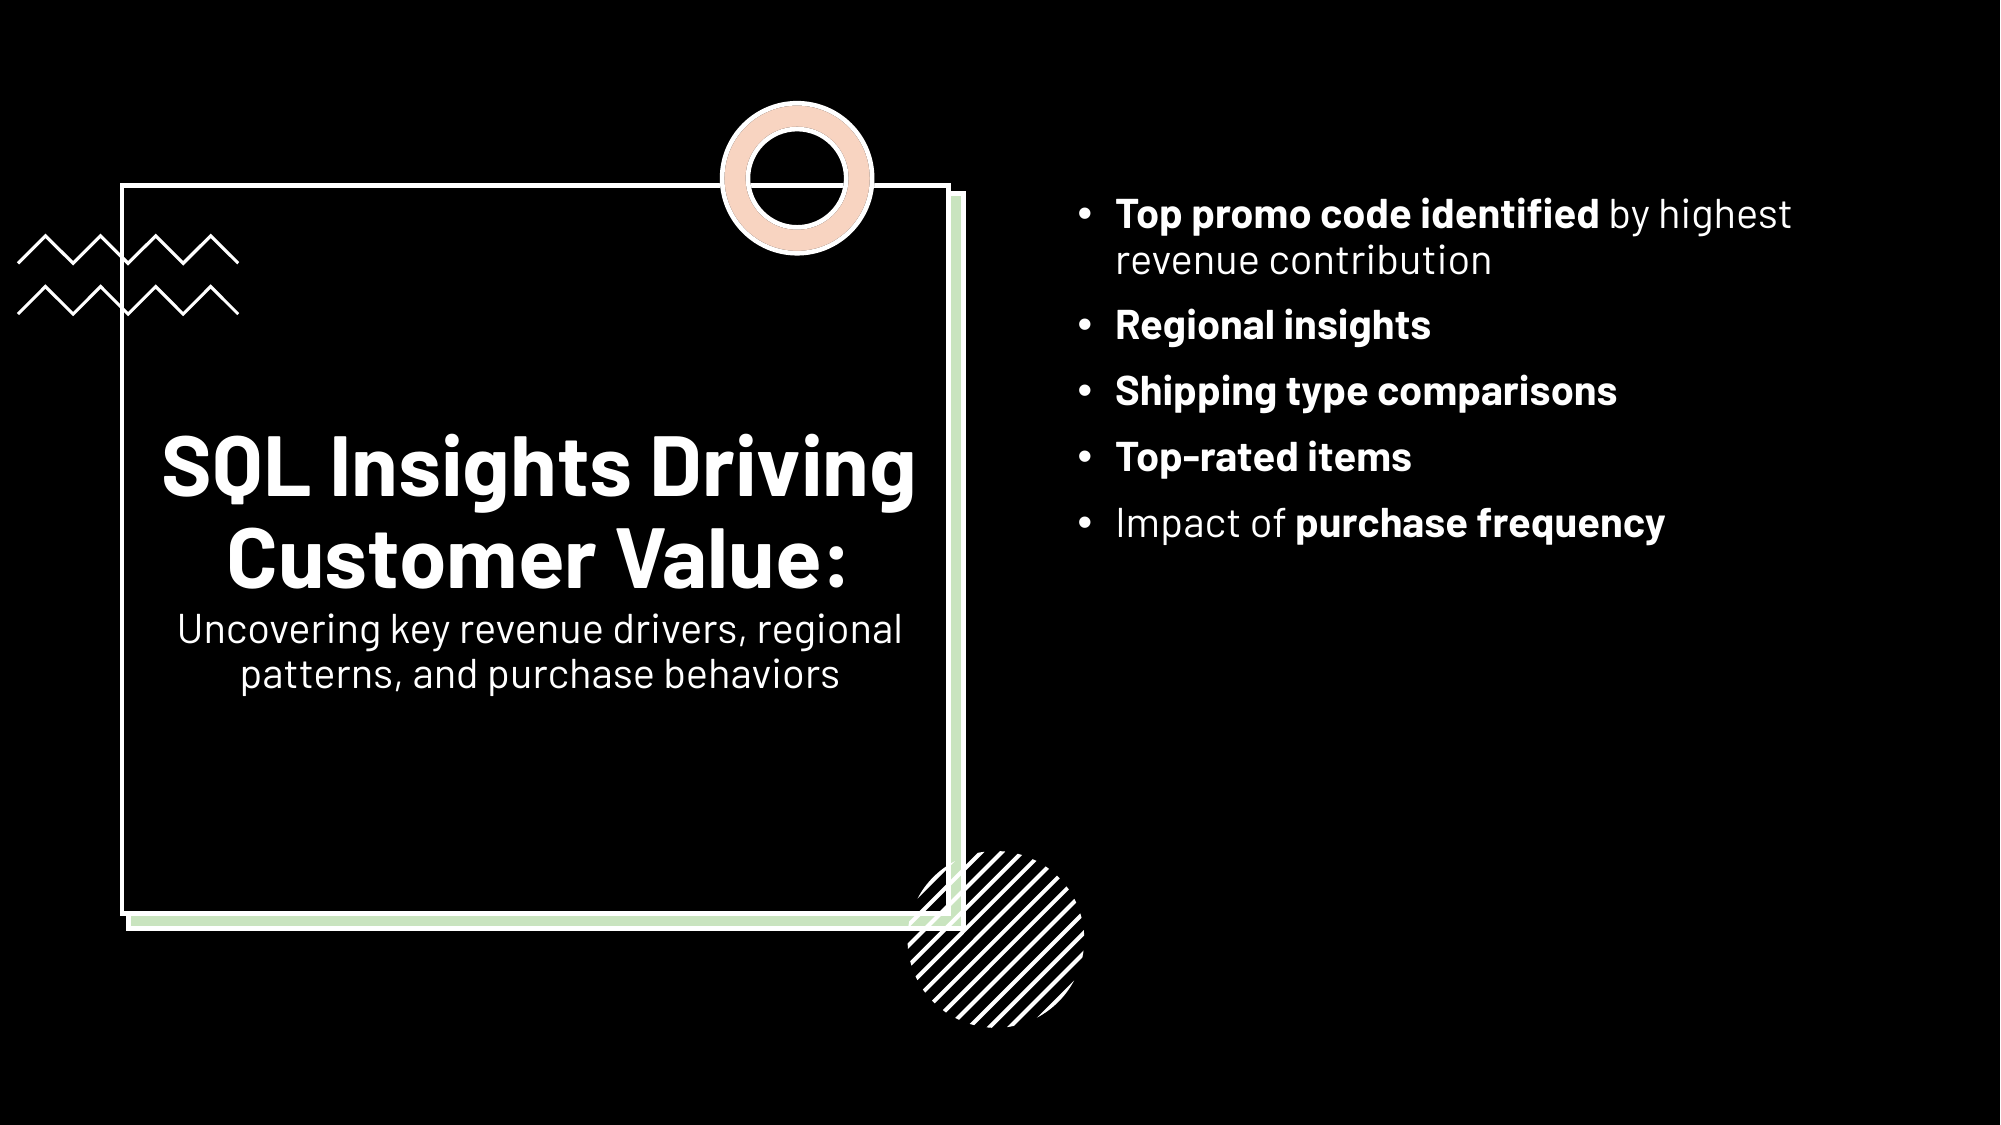

Top promo code identified by highest revenue contribution
Regional insights
Shipping type comparisons
Top-rated items
Impact of purchase frequency

# SQL Insights Driving Customer Value: Uncovering key revenue drivers, regional patterns, and purchase behaviors